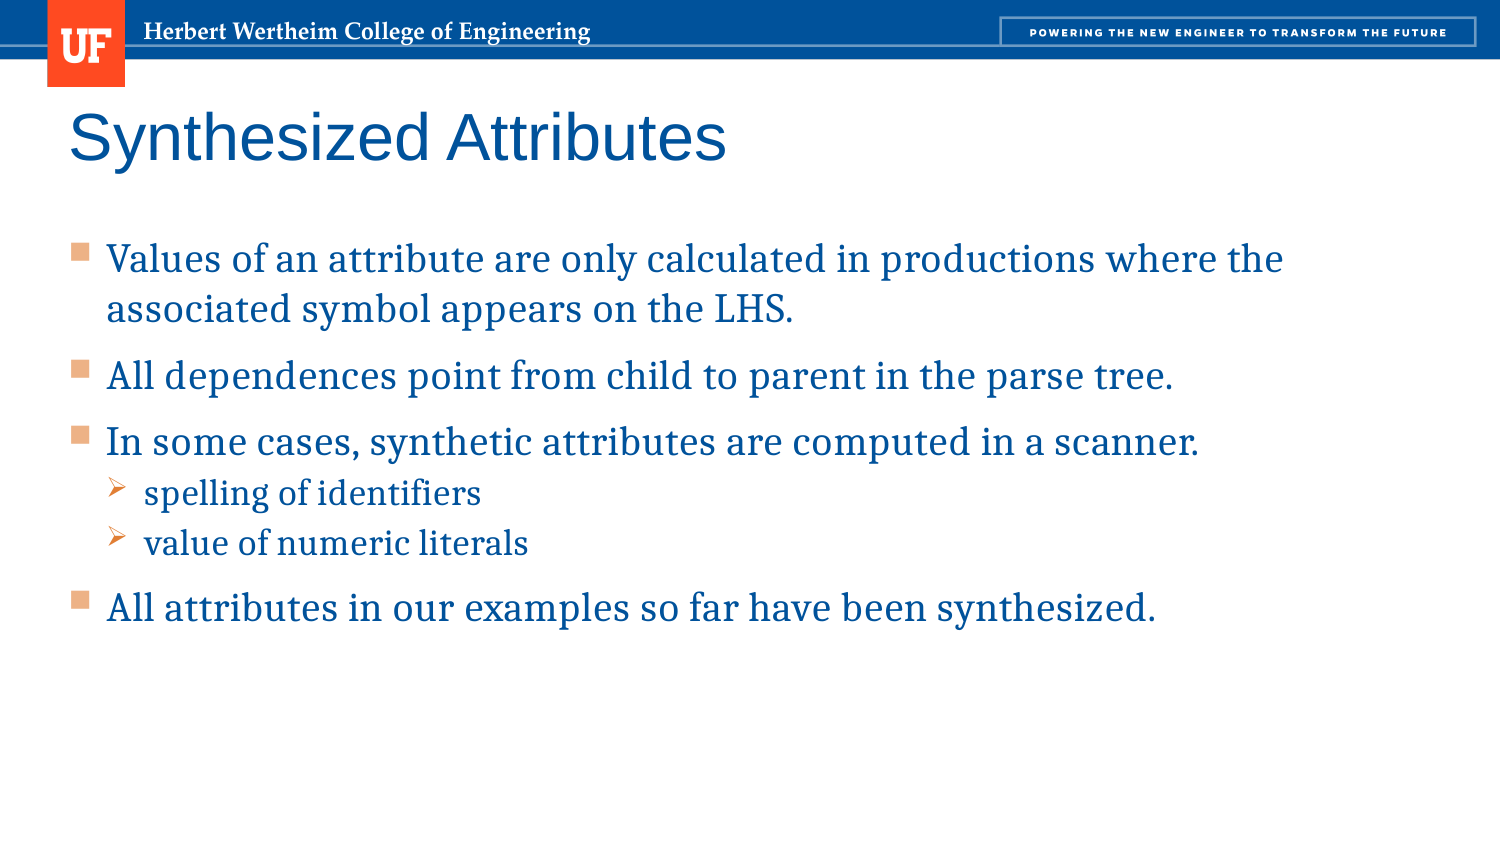

# Synthesized Attributes
Values of an attribute are only calculated in productions where the associated symbol appears on the LHS.
All dependences point from child to parent in the parse tree.
In some cases, synthetic attributes are computed in a scanner.
spelling of identifiers
value of numeric literals
All attributes in our examples so far have been synthesized.